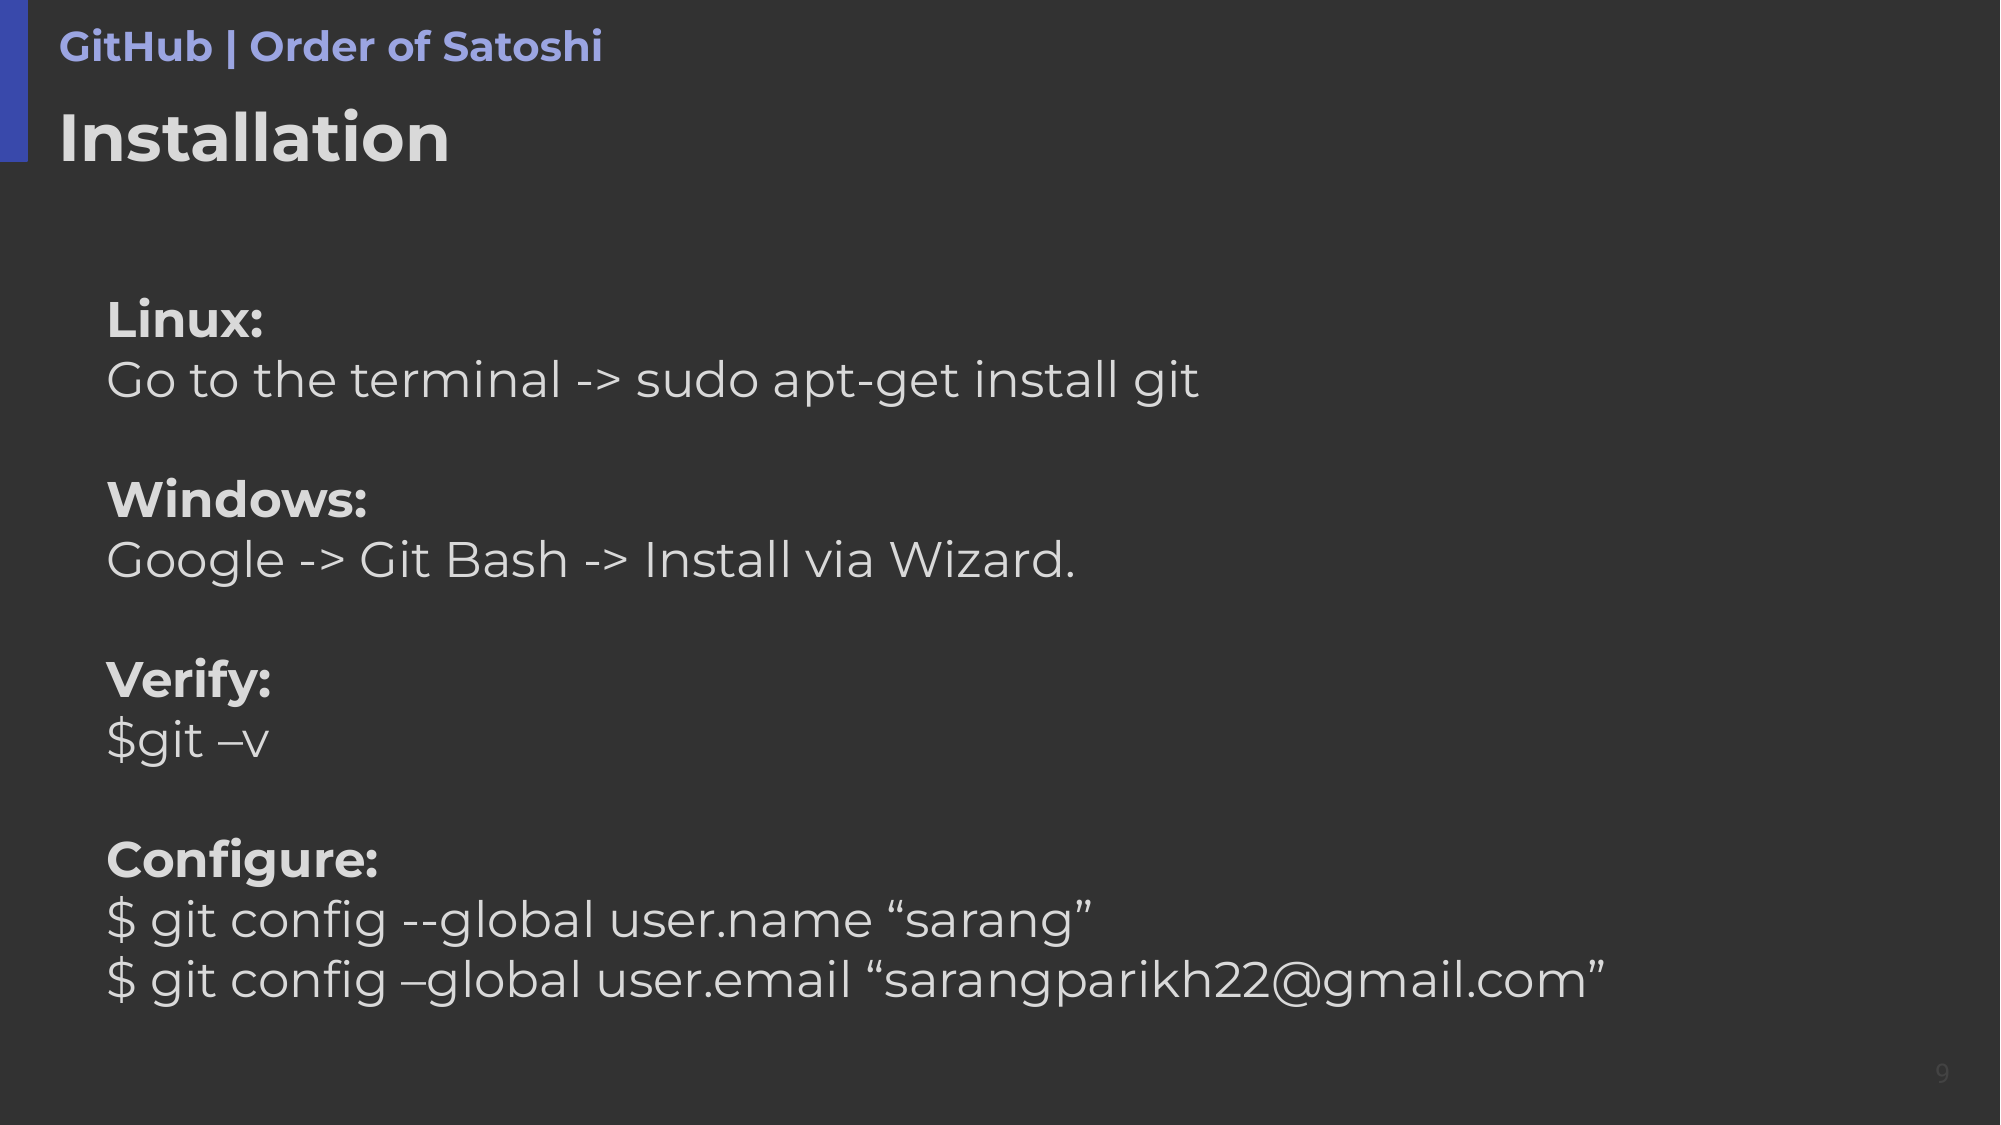

GitHub | Order of Satoshi
# Installation
Linux:
Go to the terminal -> sudo apt-get install git

Windows:
Google -> Git Bash -> Install via Wizard.

Verify:
$git –v

Configure:
$ git config --global user.name “sarang”
$ git config –global user.email “sarangparikh22@gmail.com”
9